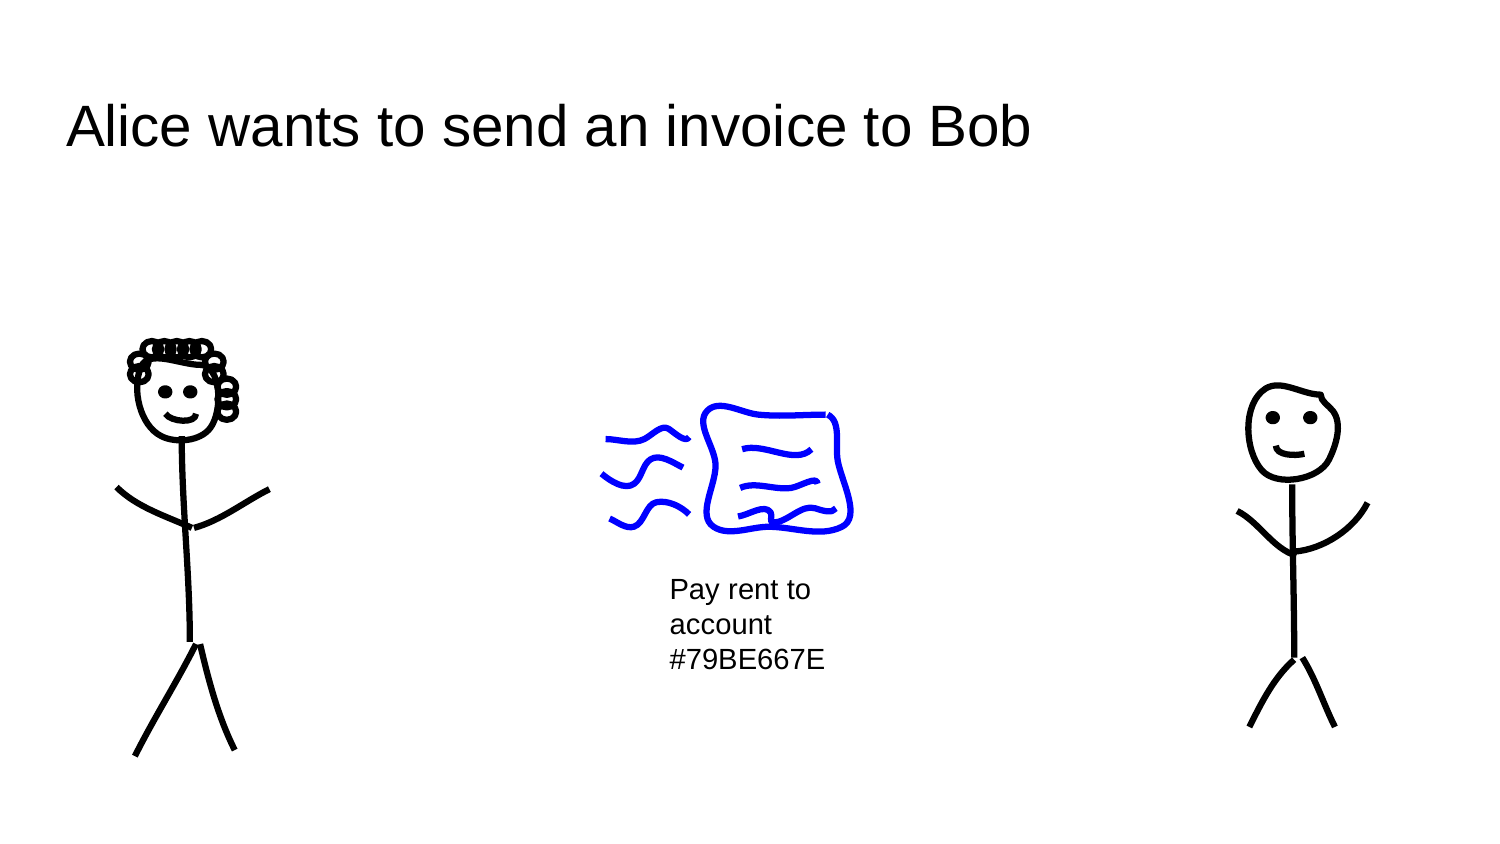

# Alice wants to send an invoice to Bob

Pay rent to account
#79BE667E